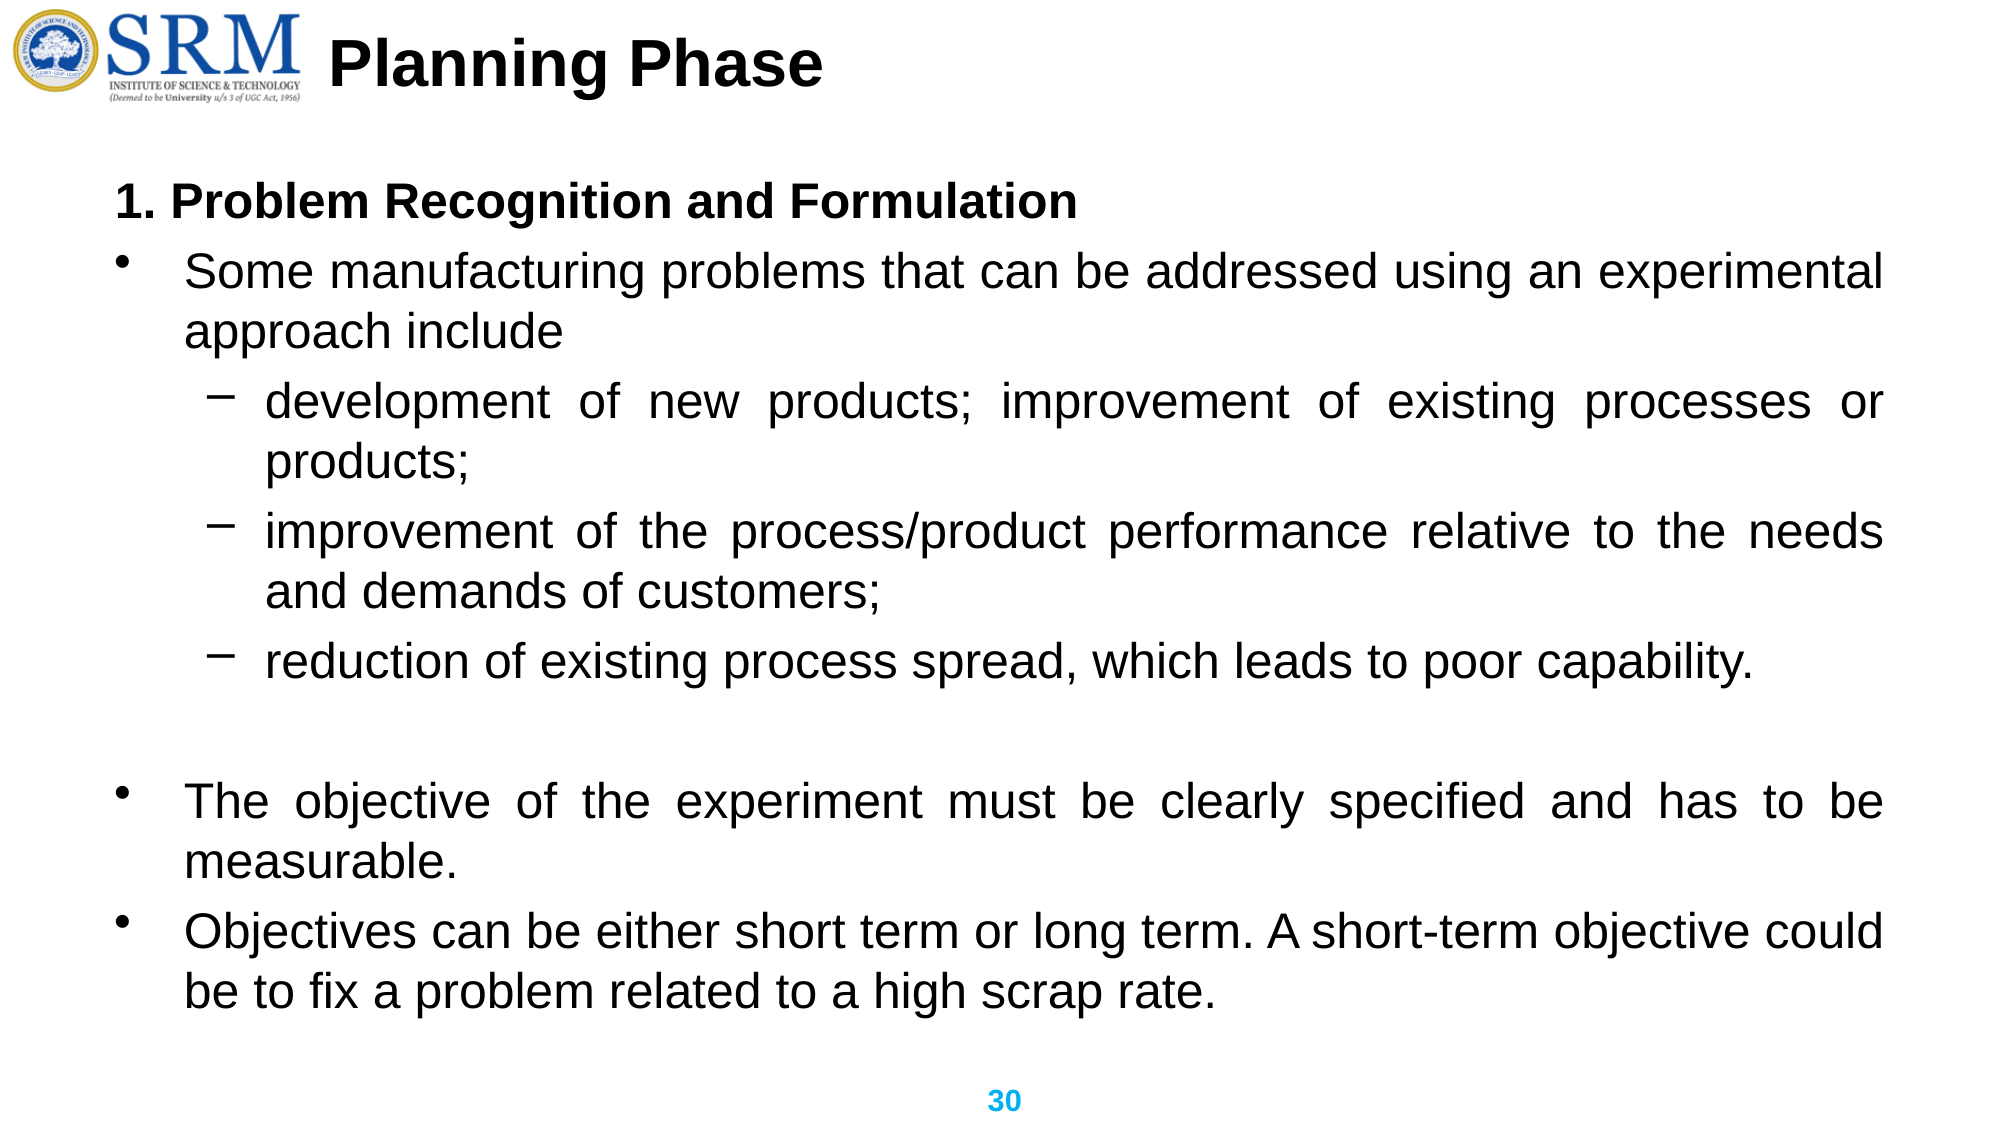

# Planning Phase
1. Problem Recognition and Formulation
Some manufacturing problems that can be addressed using an experimental approach include
development of new products; improvement of existing processes or products;
improvement of the process/product performance relative to the needs and demands of customers;
reduction of existing process spread, which leads to poor capability.

The objective of the experiment must be clearly specified and has to be measurable.
Objectives can be either short term or long term. A short-term objective could be to fix a problem related to a high scrap rate.

30